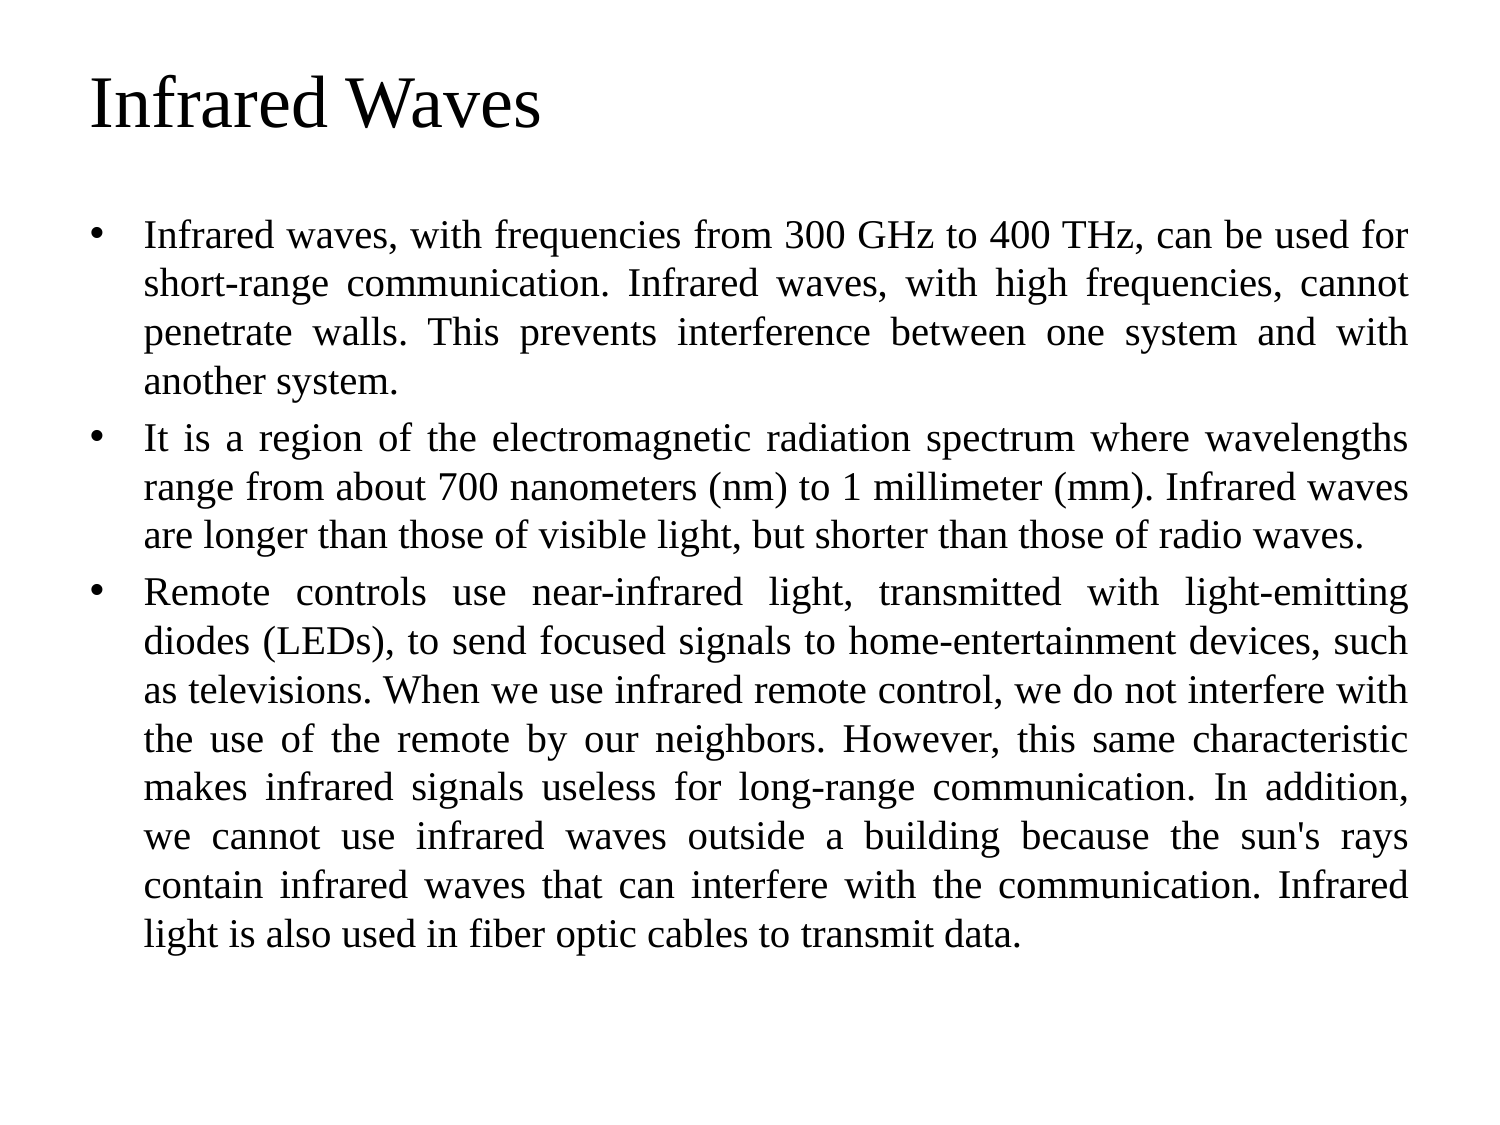

# Infrared Waves
Infrared waves, with frequencies from 300 GHz to 400 THz, can be used for short-range communication. Infrared waves, with high frequencies, cannot penetrate walls. This prevents interference between one system and with another system.
It is a region of the electromagnetic radiation spectrum where wavelengths range from about 700 nanometers (nm) to 1 millimeter (mm). Infrared waves are longer than those of visible light, but shorter than those of radio waves.
Remote controls use near-infrared light, transmitted with light-emitting diodes (LEDs), to send focused signals to home-entertainment devices, such as televisions. When we use infrared remote control, we do not interfere with the use of the remote by our neighbors. However, this same characteristic makes infrared signals useless for long-range communication. In addition, we cannot use infrared waves outside a building because the sun's rays contain infrared waves that can interfere with the communication. Infrared light is also used in fiber optic cables to transmit data.